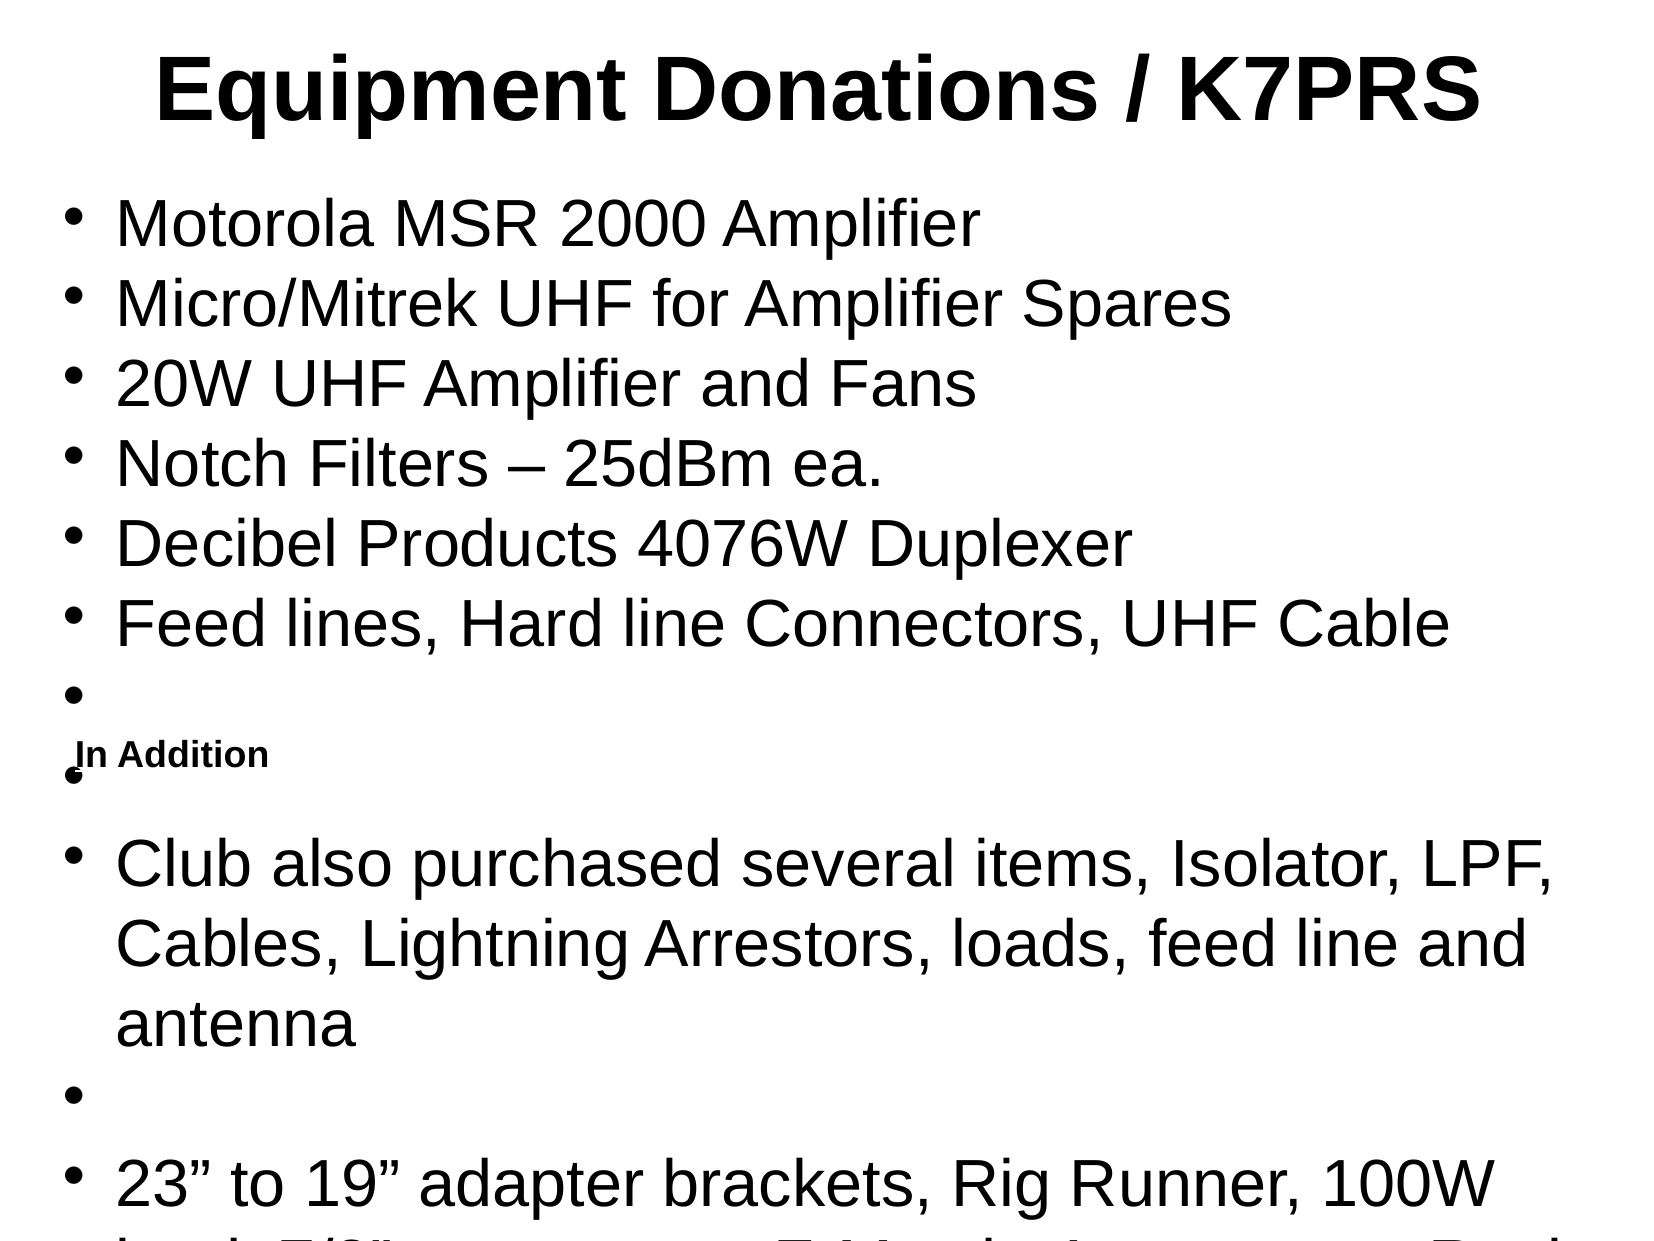

Equipment Donations / K7PRS
Motorola MSR 2000 Amplifier
Micro/Mitrek UHF for Amplifier Spares
20W UHF Amplifier and Fans
Notch Filters – 25dBm ea.
Decibel Products 4076W Duplexer
Feed lines, Hard line Connectors, UHF Cable

Club also purchased several items, Isolator, LPF, Cables, Lightning Arrestors, loads, feed line and antenna

23” to 19” adapter brackets, Rig Runner, 100W load, 7/8” connectors, Z-Match, Attenuators, Rack Panels, Volt/Amp Meter, Shunt, SSR, 12v cables
In Addition